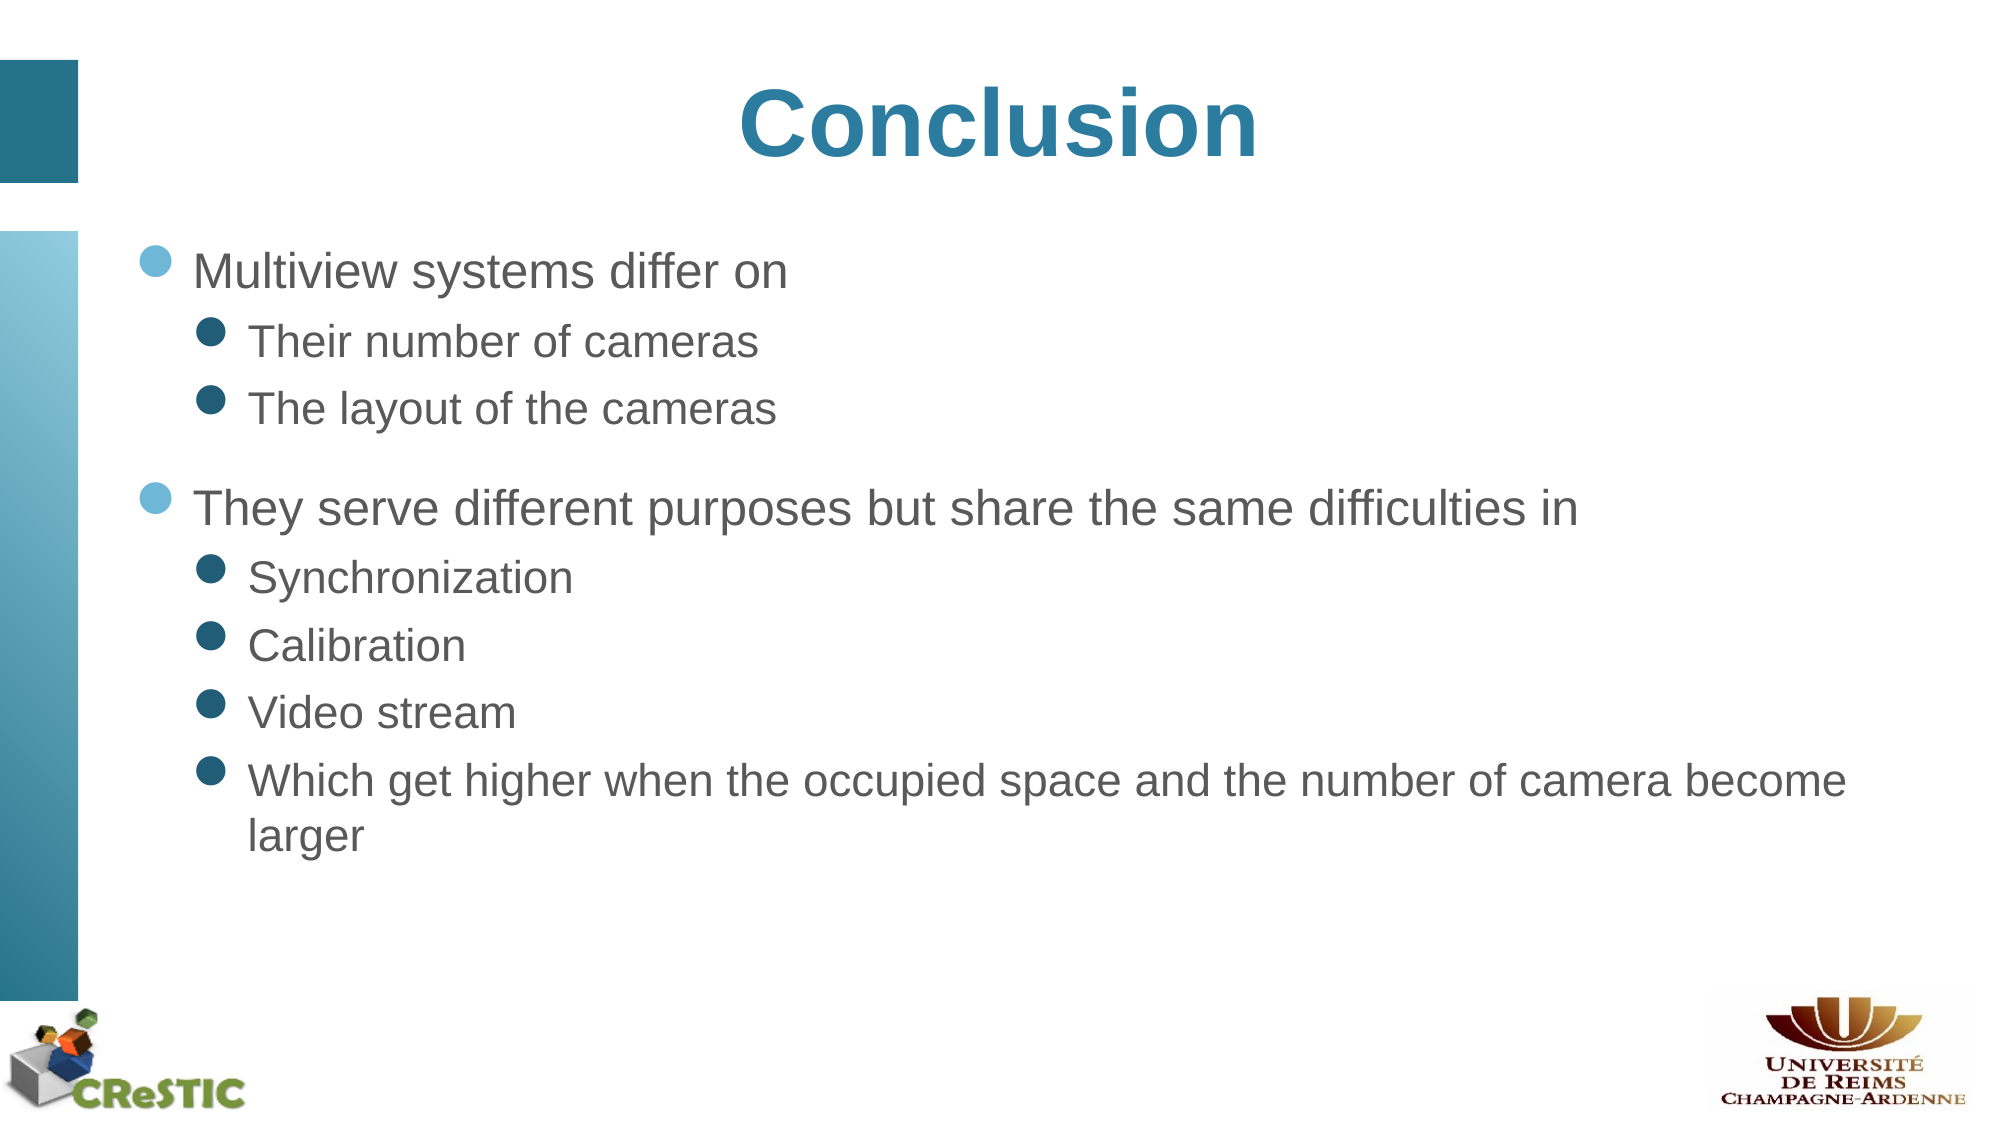

# Conclusion
Multiview systems differ on
Their number of cameras
The layout of the cameras
They serve different purposes but share the same difficulties in
Synchronization
Calibration
Video stream
Which get higher when the occupied space and the number of camera become larger